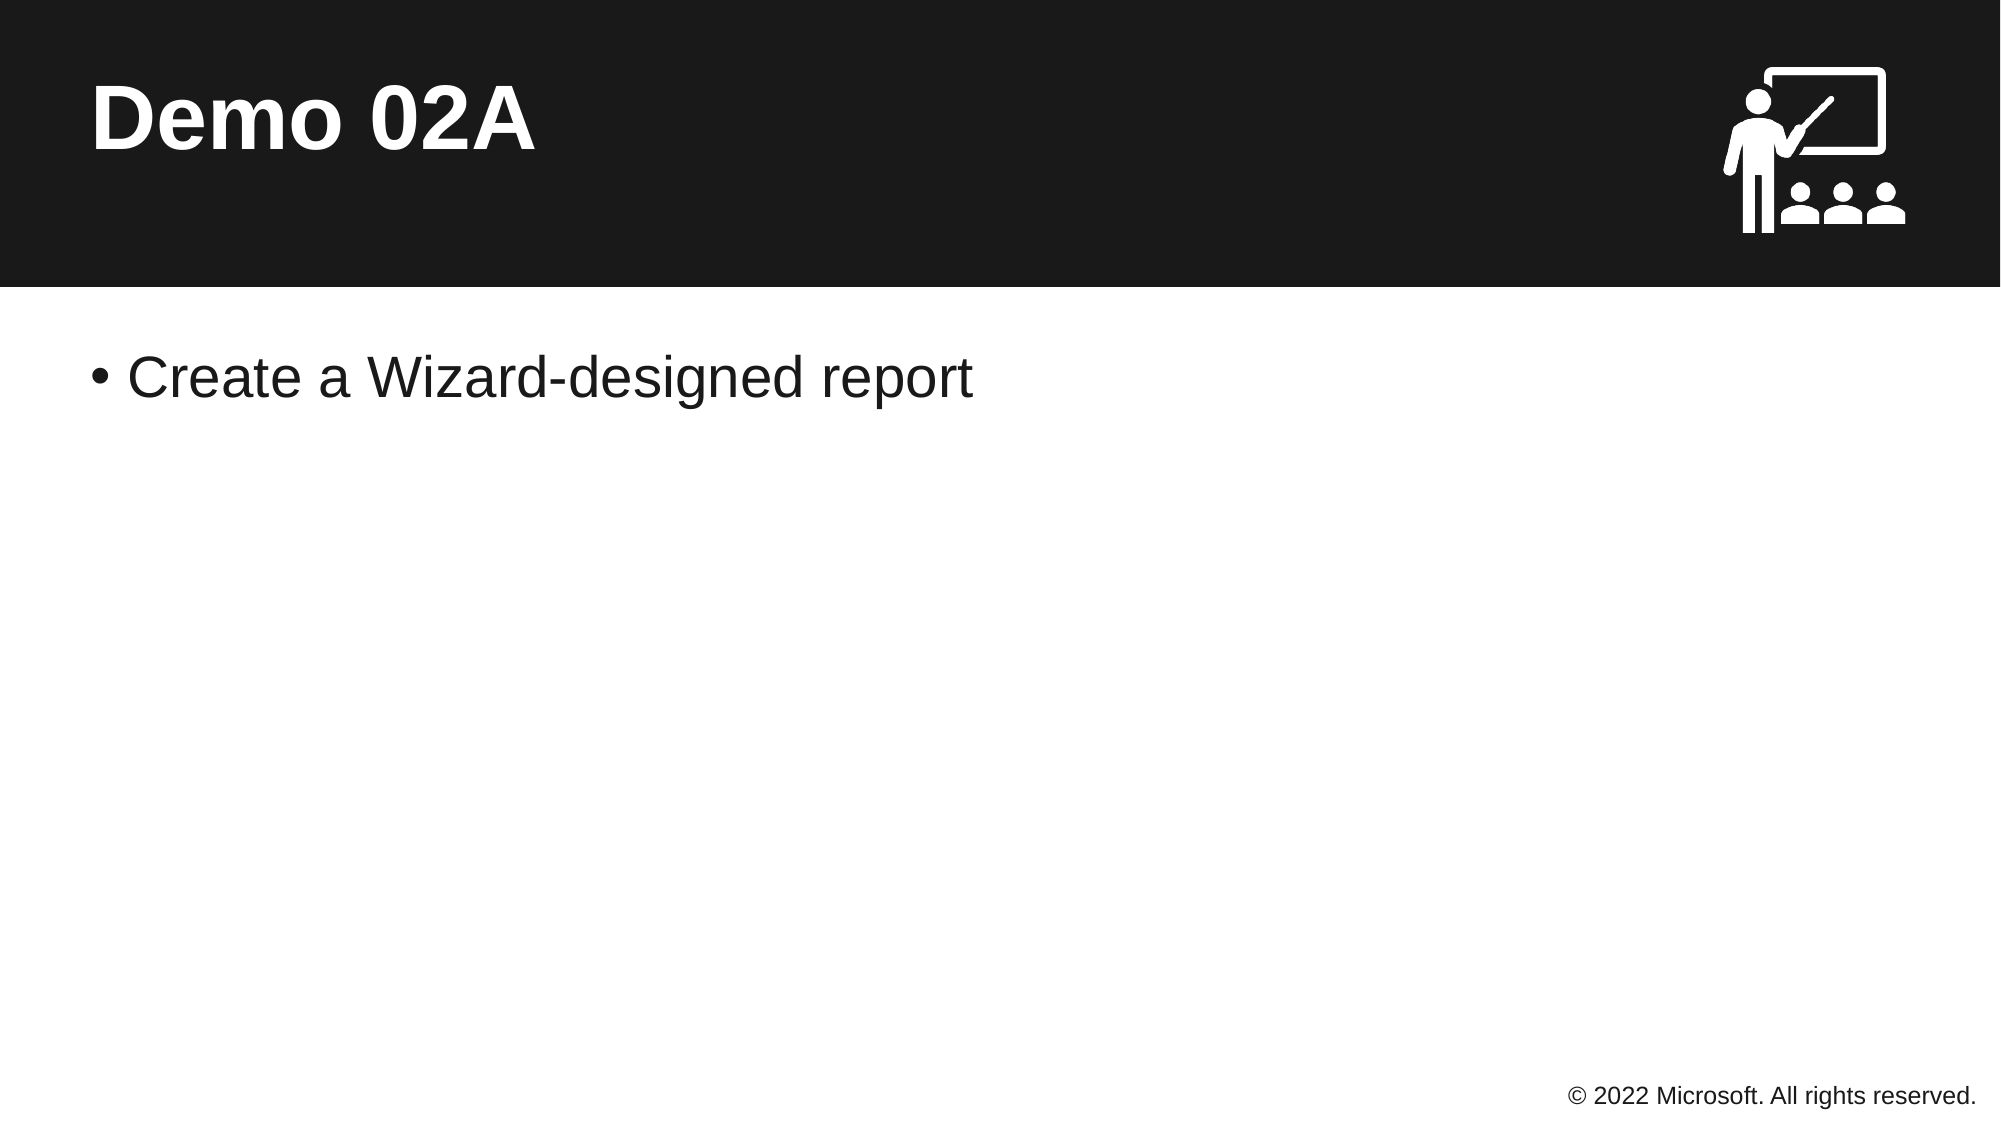

# Demo 02A
Create a Wizard-designed report

© 2022 Microsoft. All rights reserved.